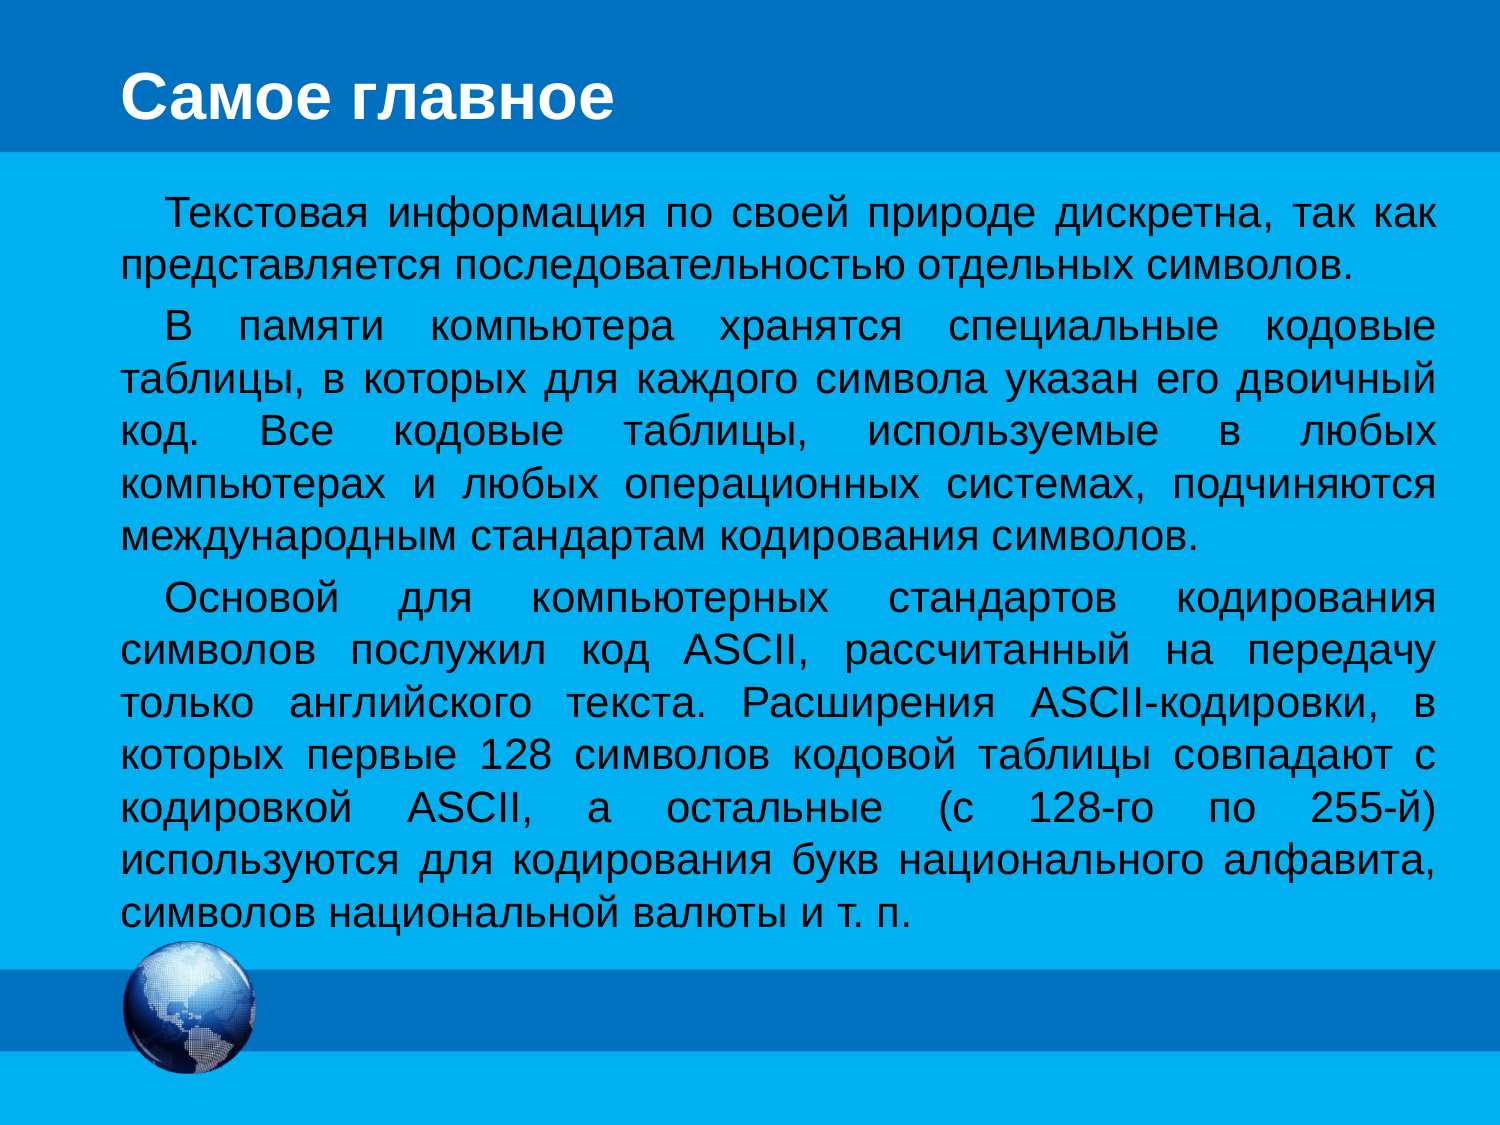

# Самое главное
Текстовая информация по своей природе дискретна, так как представляется последовательностью отдельных символов.
В памяти компьютера хранятся специальные кодовые таблицы, в которых для каждого символа указан его двоичный код. Все кодовые таблицы, используемые в любых компьютерах и любых операционных системах, подчиняются международным стандартам кодирования символов.
Основой для компьютерных стандартов кодирования символов послужил код ASCII, рассчитанный на передачу только английского текста. Расширения ASCII-кодировки, в которых первые 128 символов кодовой таблицы совпадают с кодировкой ASCII, а остальные (с 128-го по 255-й) используются для кодирования букв национального алфавита, символов национальной валюты и т. п.